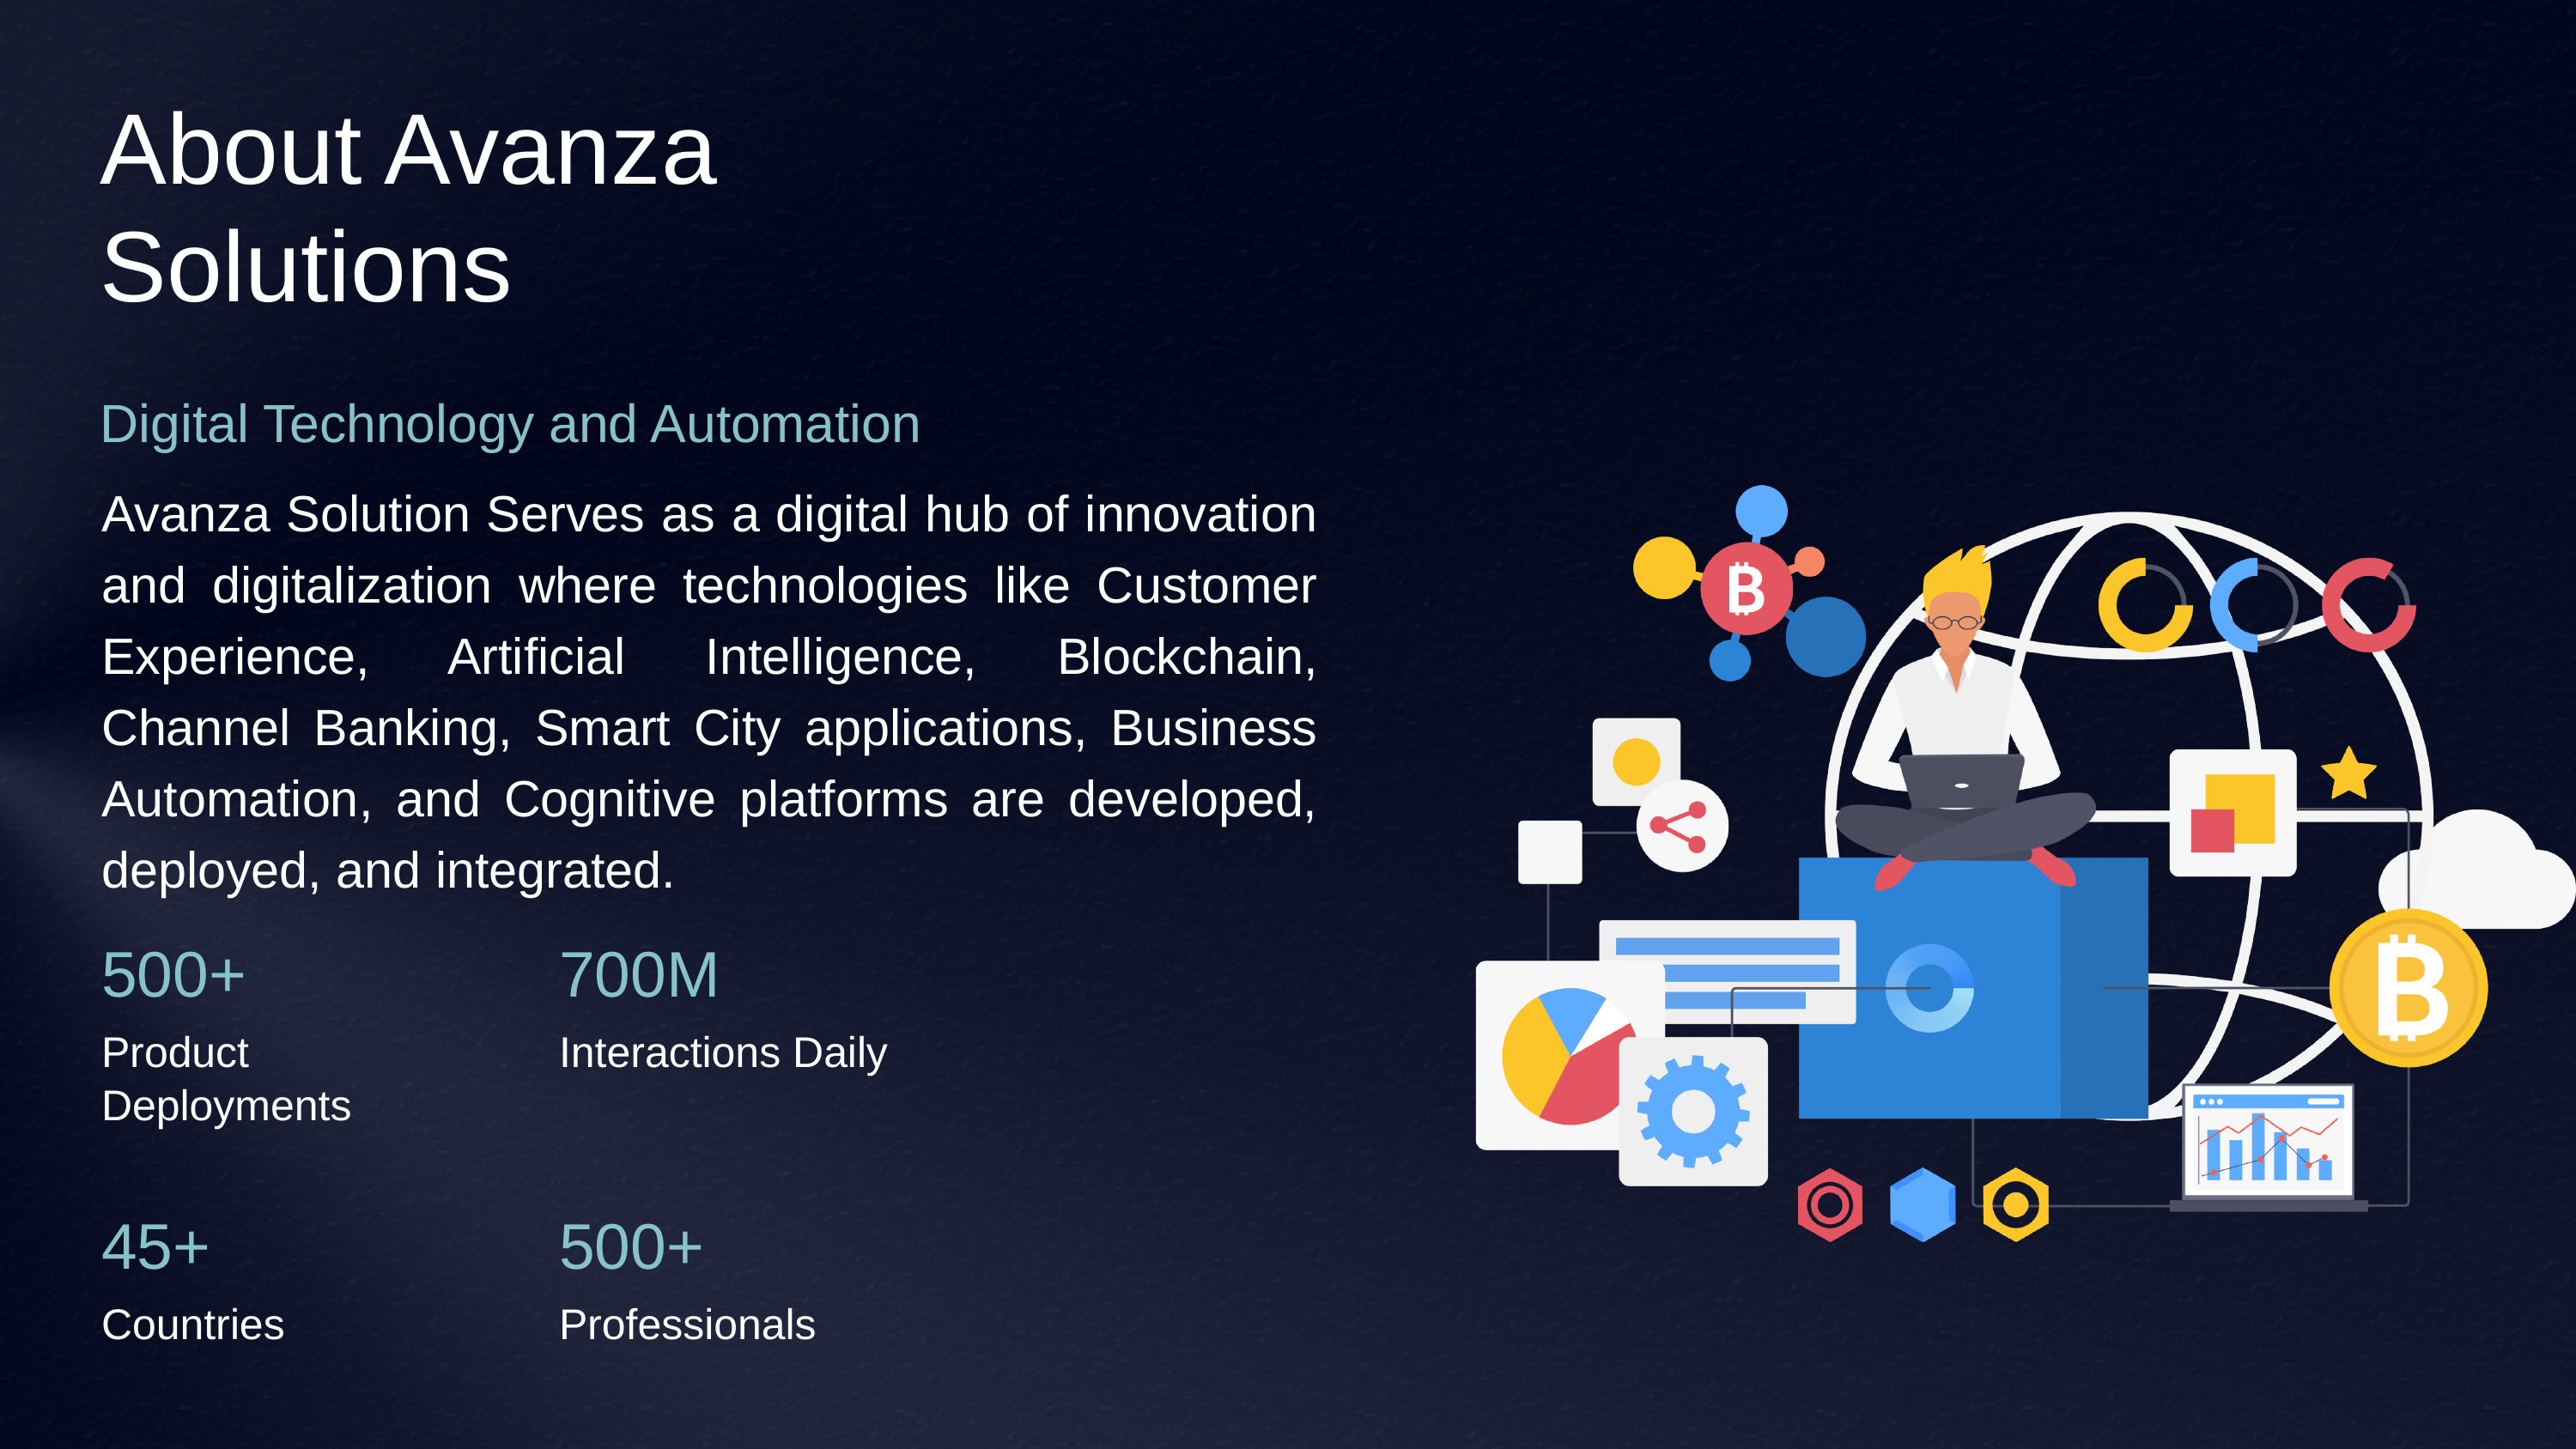

About Avanza Solutions
Digital Technology and Automation
Avanza Solution Serves as a digital hub of innovation and digitalization where technologies like Customer Experience, Artificial Intelligence, Blockchain, Channel Banking, Smart City applications, Business Automation, and Cognitive platforms are developed, deployed, and integrated.

500+
Product Deployments
700M
Interactions Daily
45+
Countries
500+
Professionals